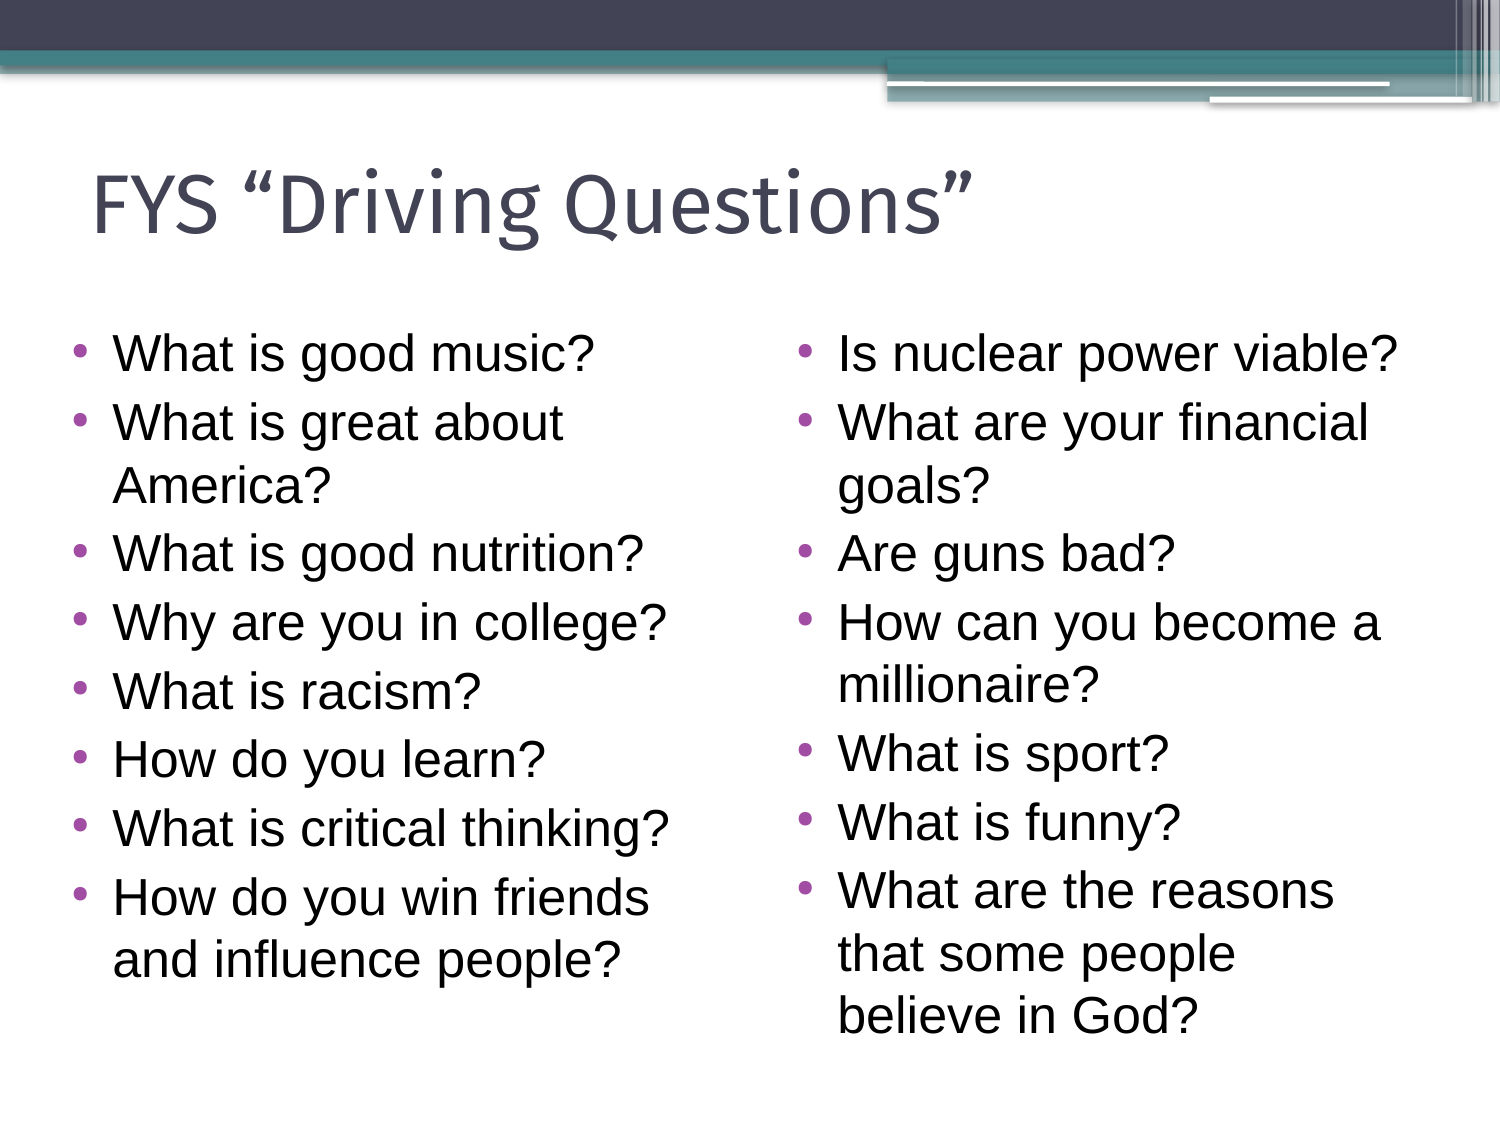

# FYS “Driving Questions”
What is good music?
What is great about America?
What is good nutrition?
Why are you in college?
What is racism?
How do you learn?
What is critical thinking?
How do you win friends and influence people?
Is nuclear power viable?
What are your financial goals?
Are guns bad?
How can you become a millionaire?
What is sport?
What is funny?
What are the reasons that some people believe in God?